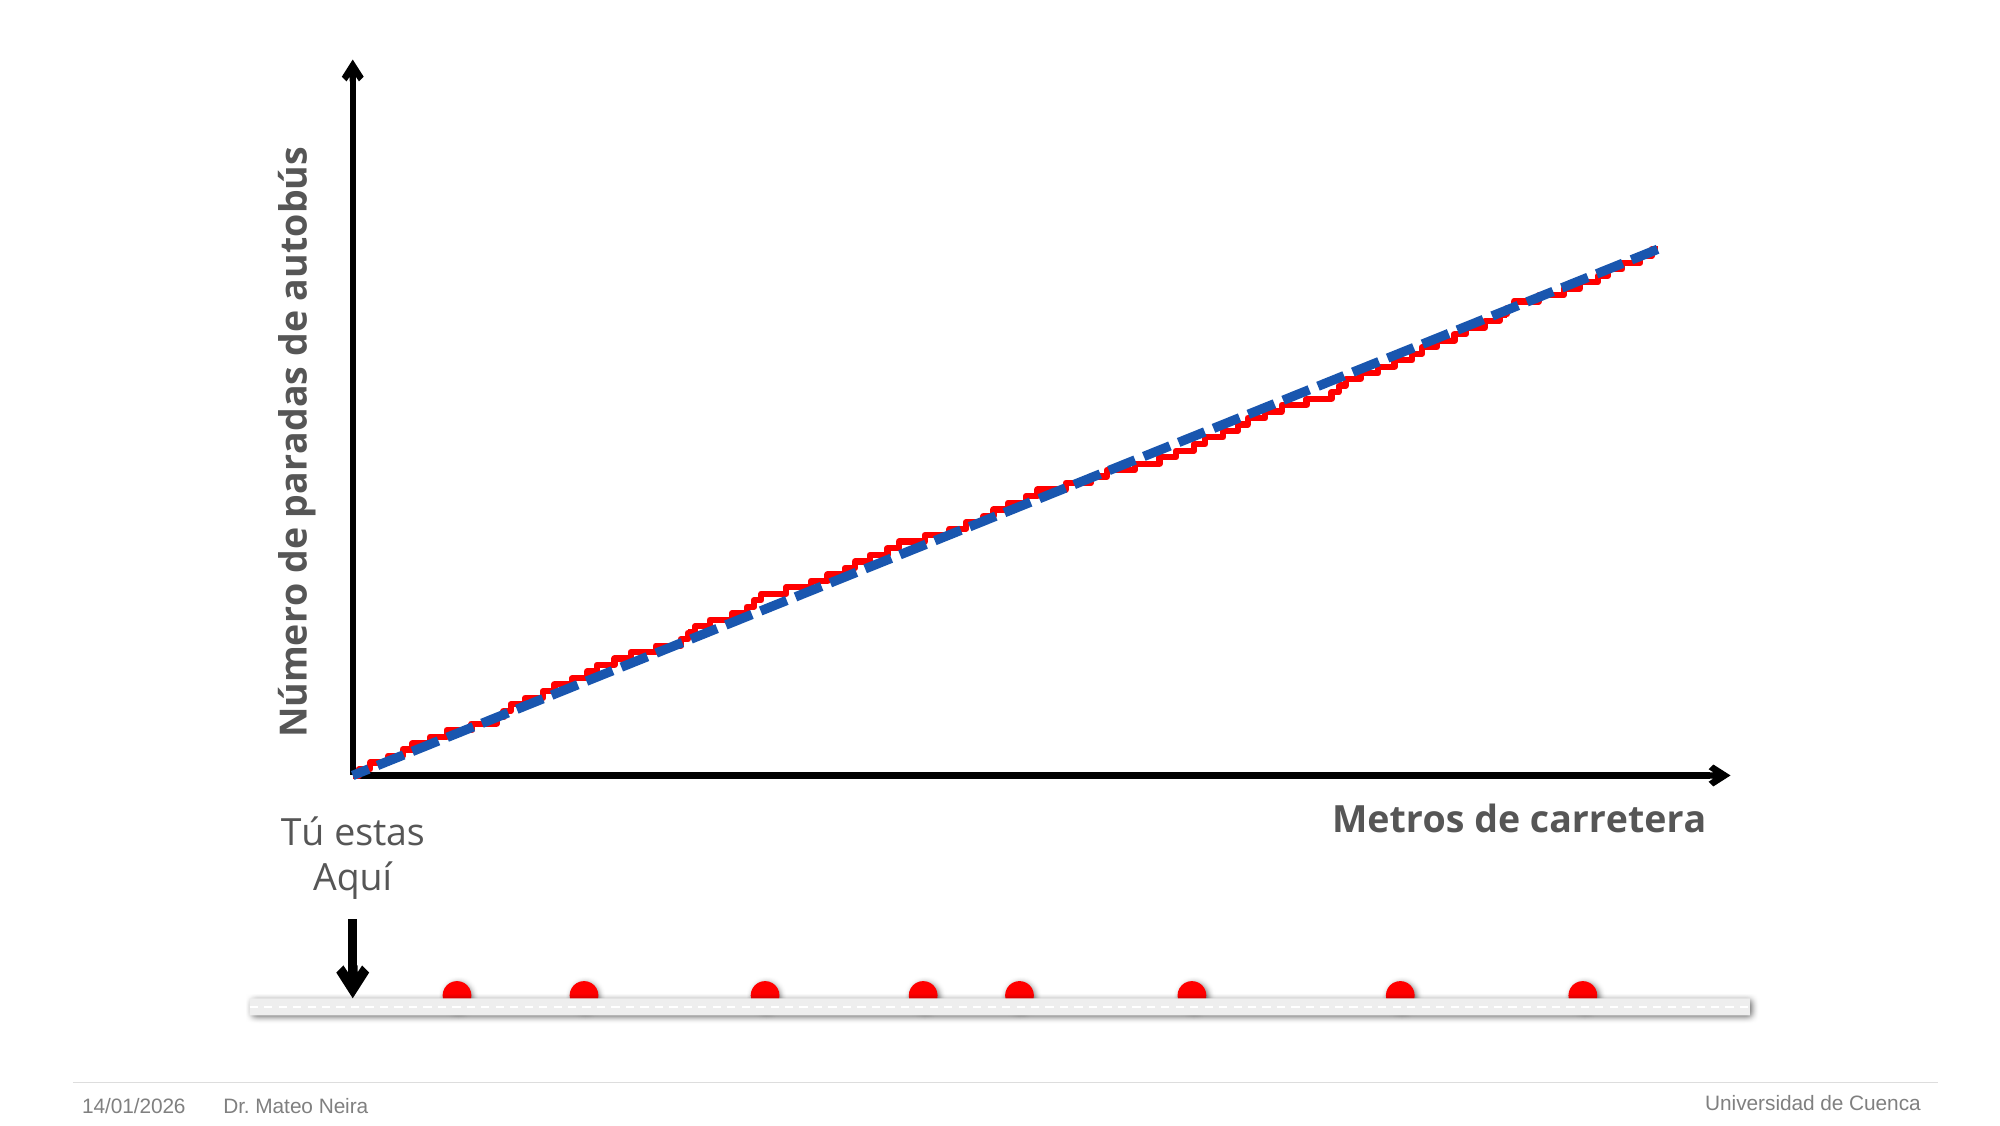

Número de paradas de autobús
Metros de carretera
Tú estas
Aquí